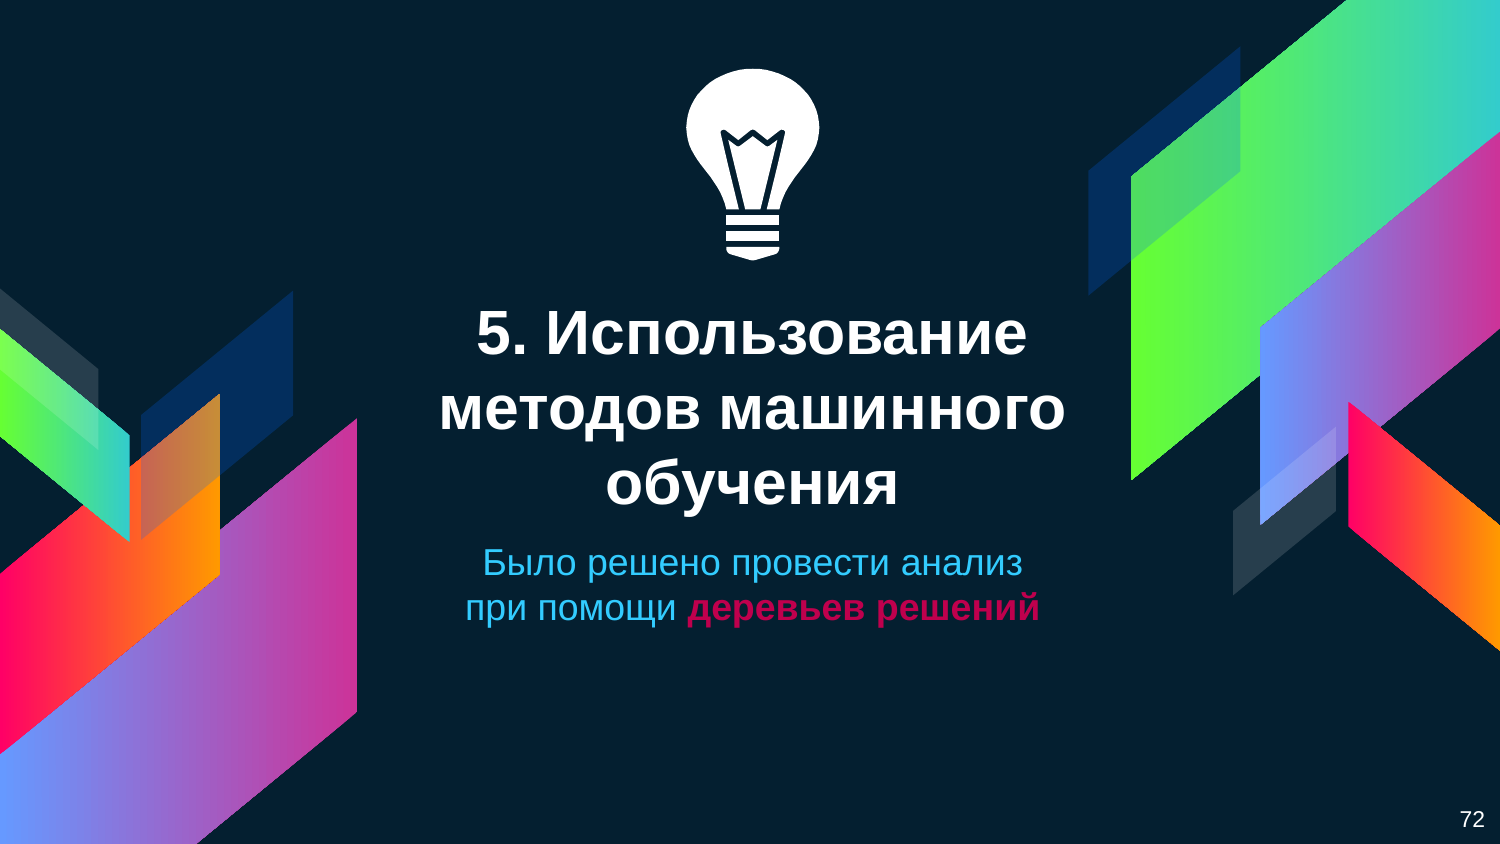

# 5. Использование методов машинного обучения
Было решено провести анализ при помощи деревьев решений
72